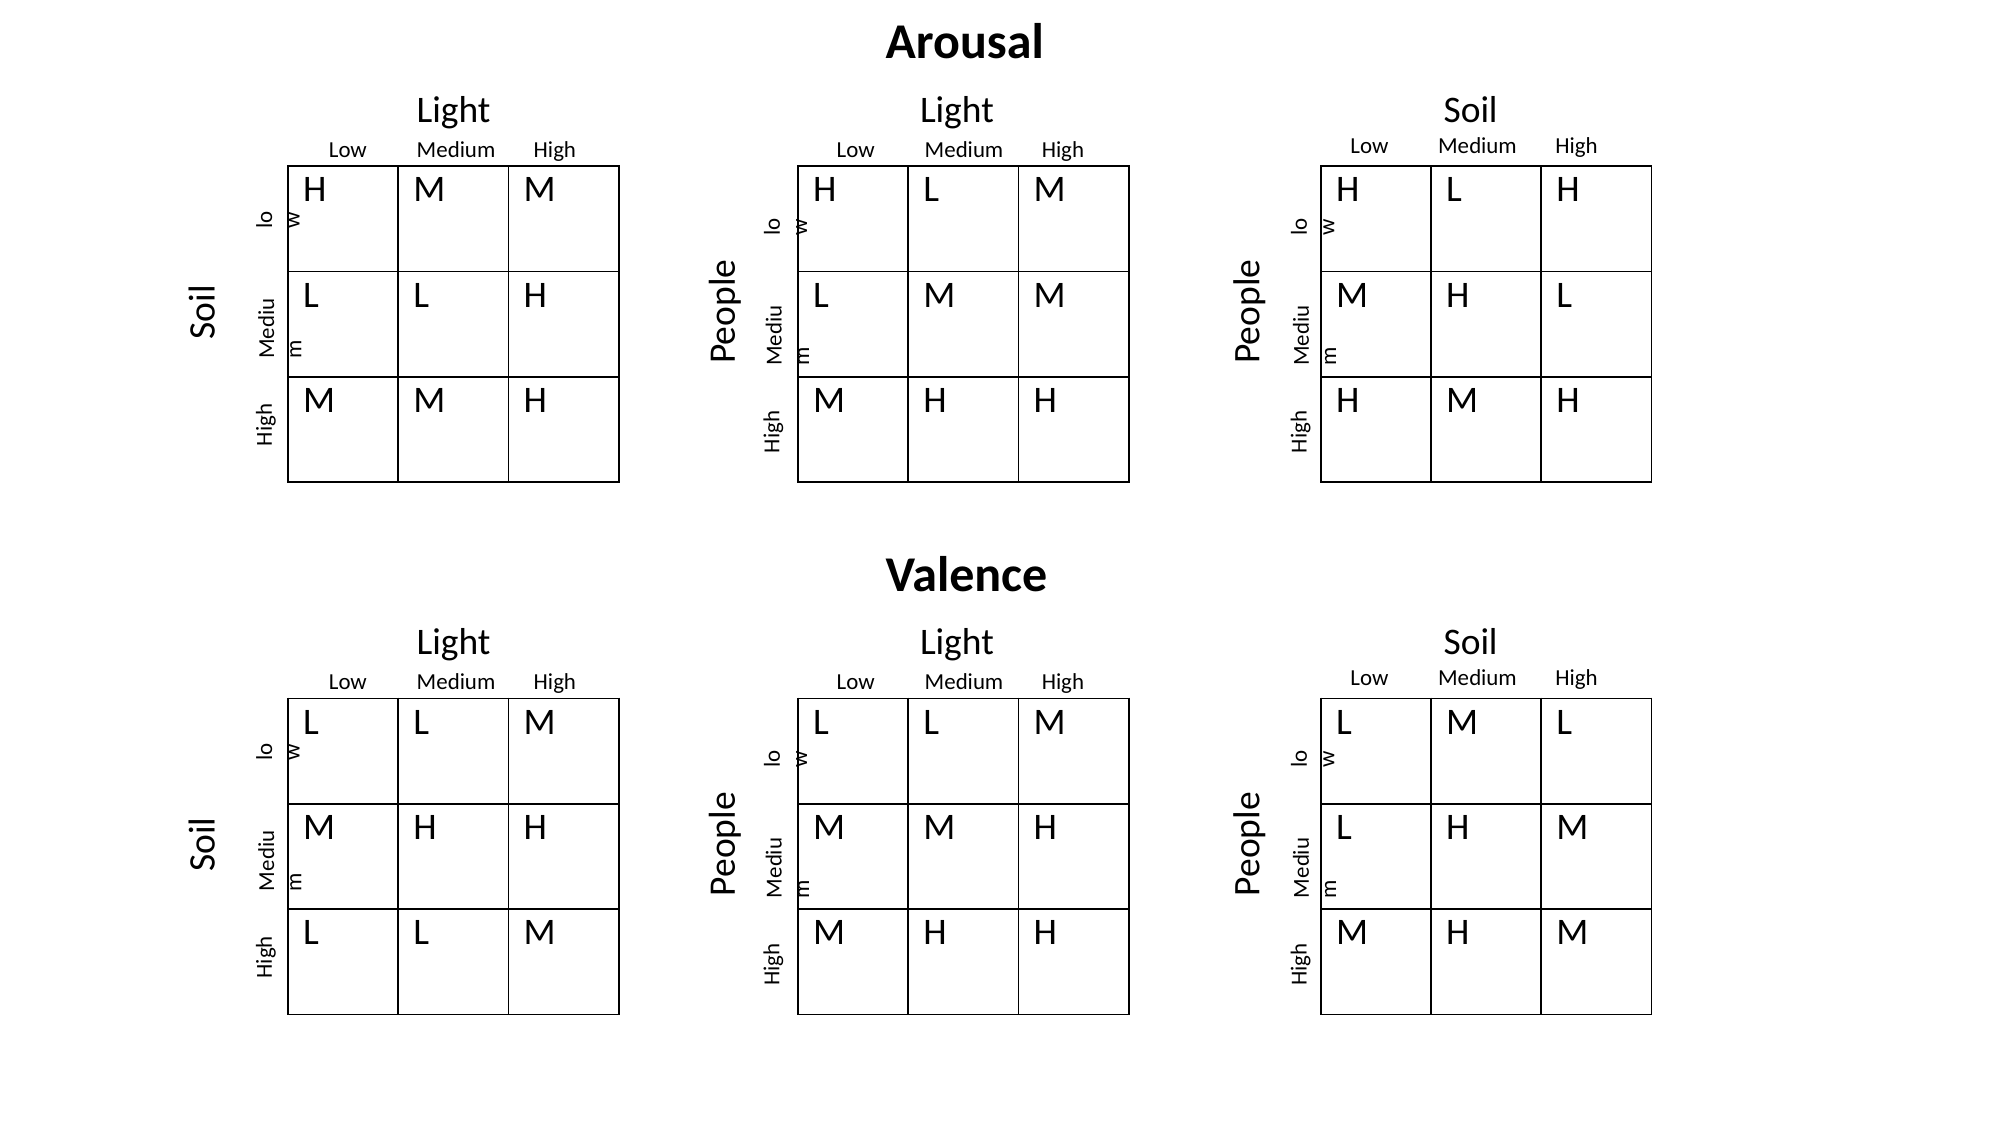

Arousal
Light
Light
Soil
Low
Medium
High
Low
Medium
High
Low
Medium
High
| H | L | M |
| --- | --- | --- |
| L | M | M |
| M | H | H |
| H | L | H |
| --- | --- | --- |
| M | H | L |
| H | M | H |
| H | M | M |
| --- | --- | --- |
| L | L | H |
| M | M | H |
low
low
low
People
People
Soil
Medium
Medium
Medium
High
High
High
Valence
Light
Light
Soil
Low
Medium
High
Low
Medium
High
Low
Medium
High
| L | L | M |
| --- | --- | --- |
| M | M | H |
| M | H | H |
| L | M | L |
| --- | --- | --- |
| L | H | M |
| M | H | M |
| L | L | M |
| --- | --- | --- |
| M | H | H |
| L | L | M |
low
low
low
People
People
Soil
Medium
Medium
Medium
High
High
High